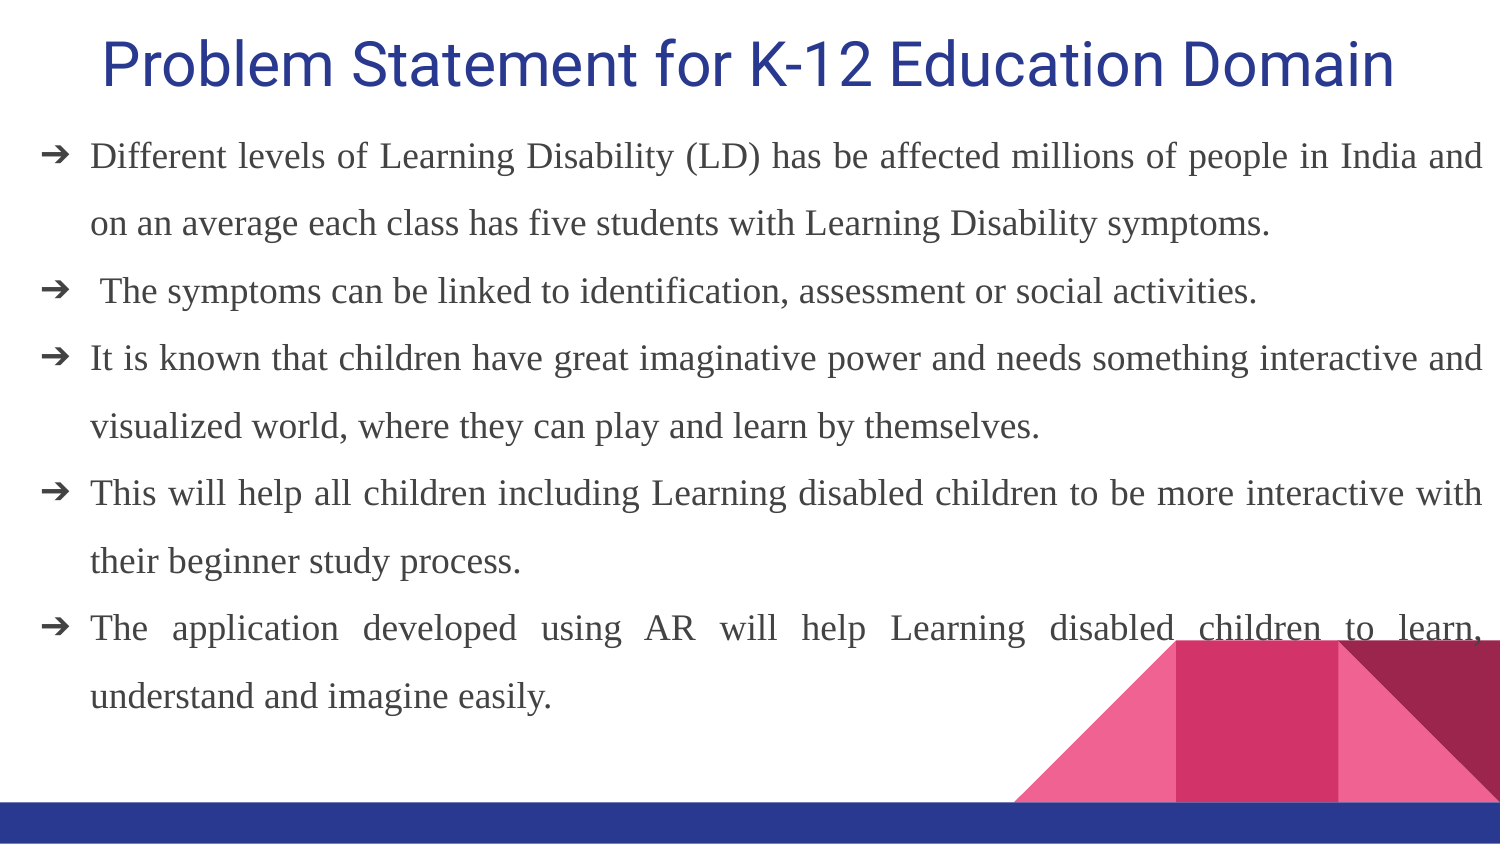

# Problem Statement for K-12 Education Domain
Different levels of Learning Disability (LD) has be affected millions of people in India and on an average each class has five students with Learning Disability symptoms.
 The symptoms can be linked to identification, assessment or social activities.
It is known that children have great imaginative power and needs something interactive and visualized world, where they can play and learn by themselves.
This will help all children including Learning disabled children to be more interactive with their beginner study process.
The application developed using AR will help Learning disabled children to learn, understand and imagine easily.